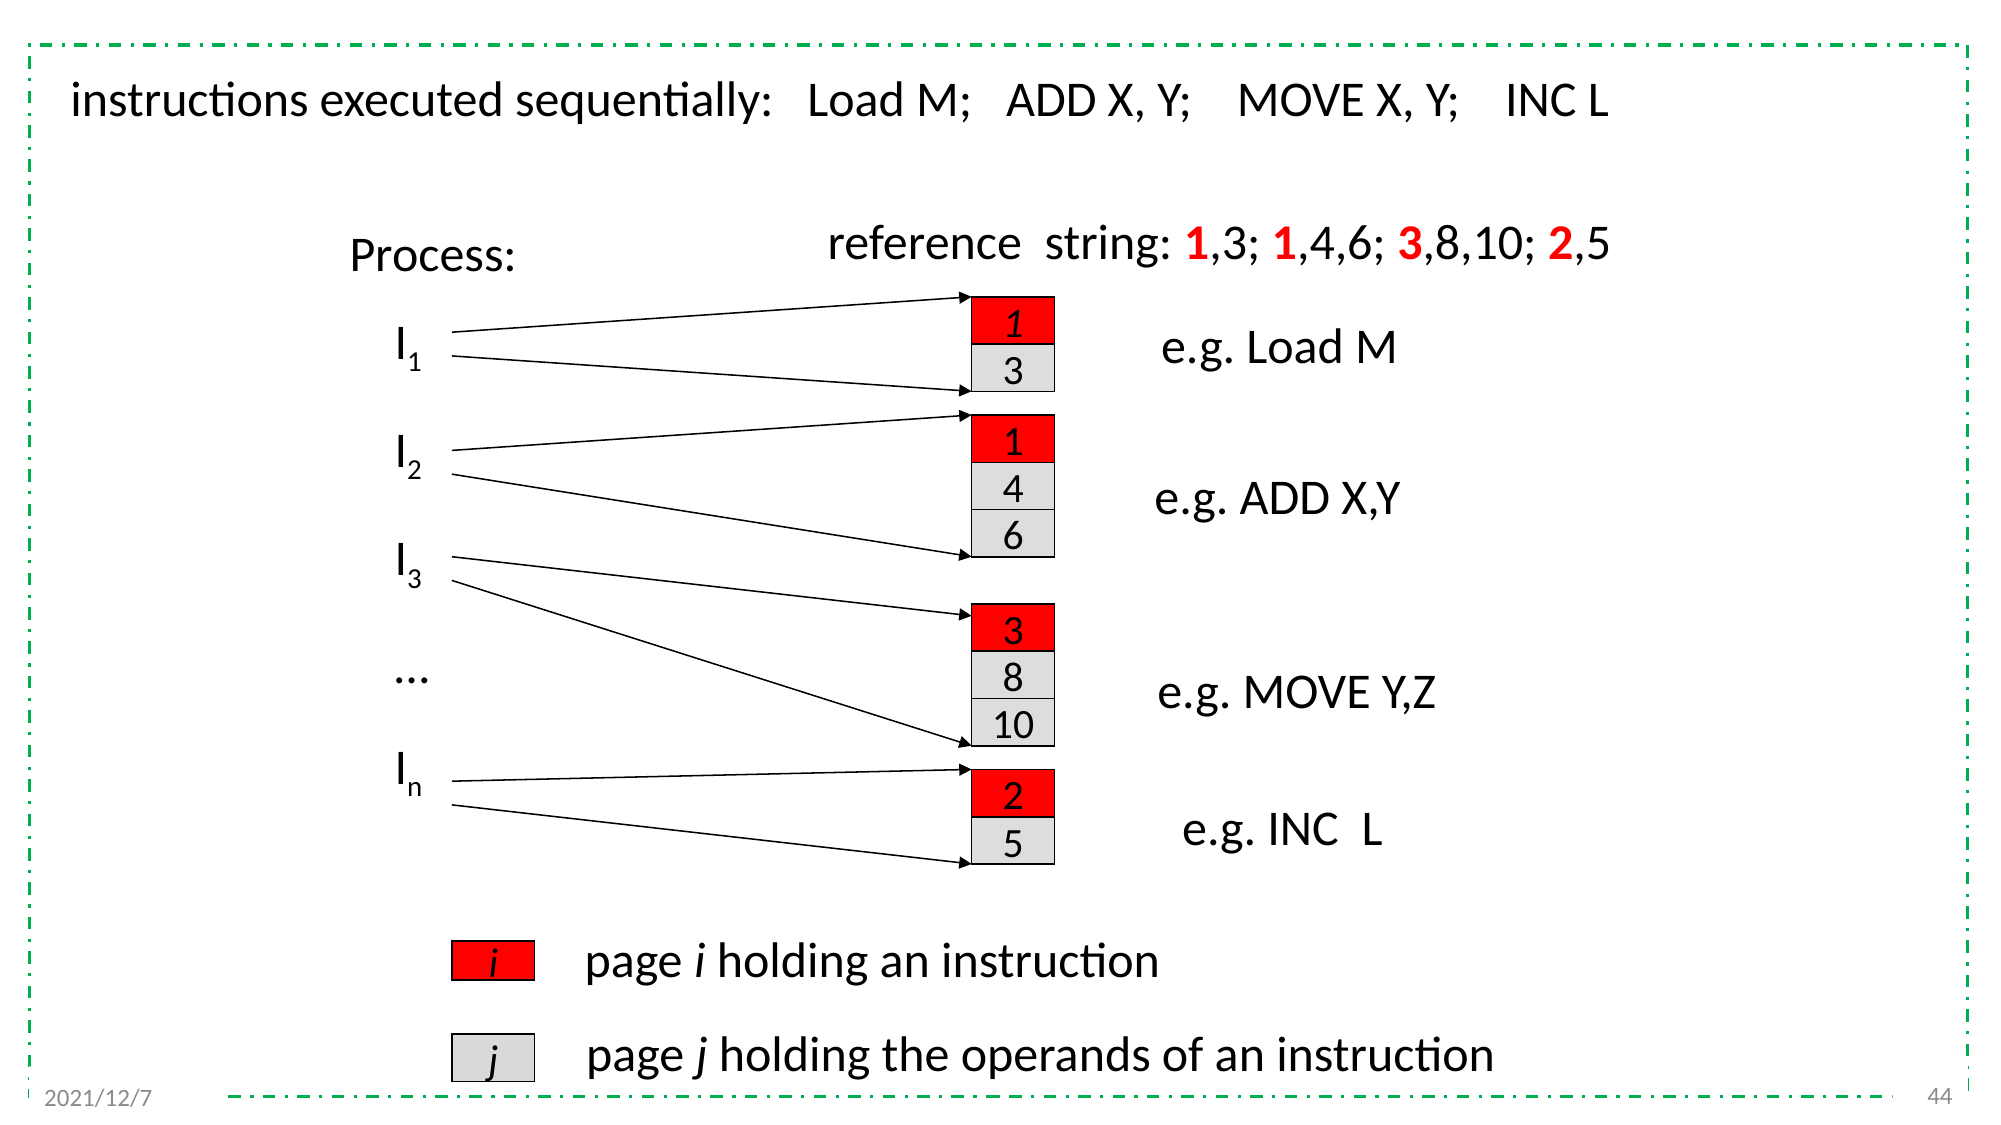

instructions executed sequentially:   Load M;   ADD X, Y;    MOVE X, Y;    INC L
reference  string: 1,3; 1,4,6; 3,8,10; 2,5
Process:
    I1
    I2
    I3
    …
    In

1
e.g. Load M
3

1
e.g. ADD X,Y
4

6

3
8
e.g. MOVE Y,Z
10

2
e.g. INC  L

5
page i holding an instruction
i
page j holding the operands of an instruction
j
44
2021/12/7